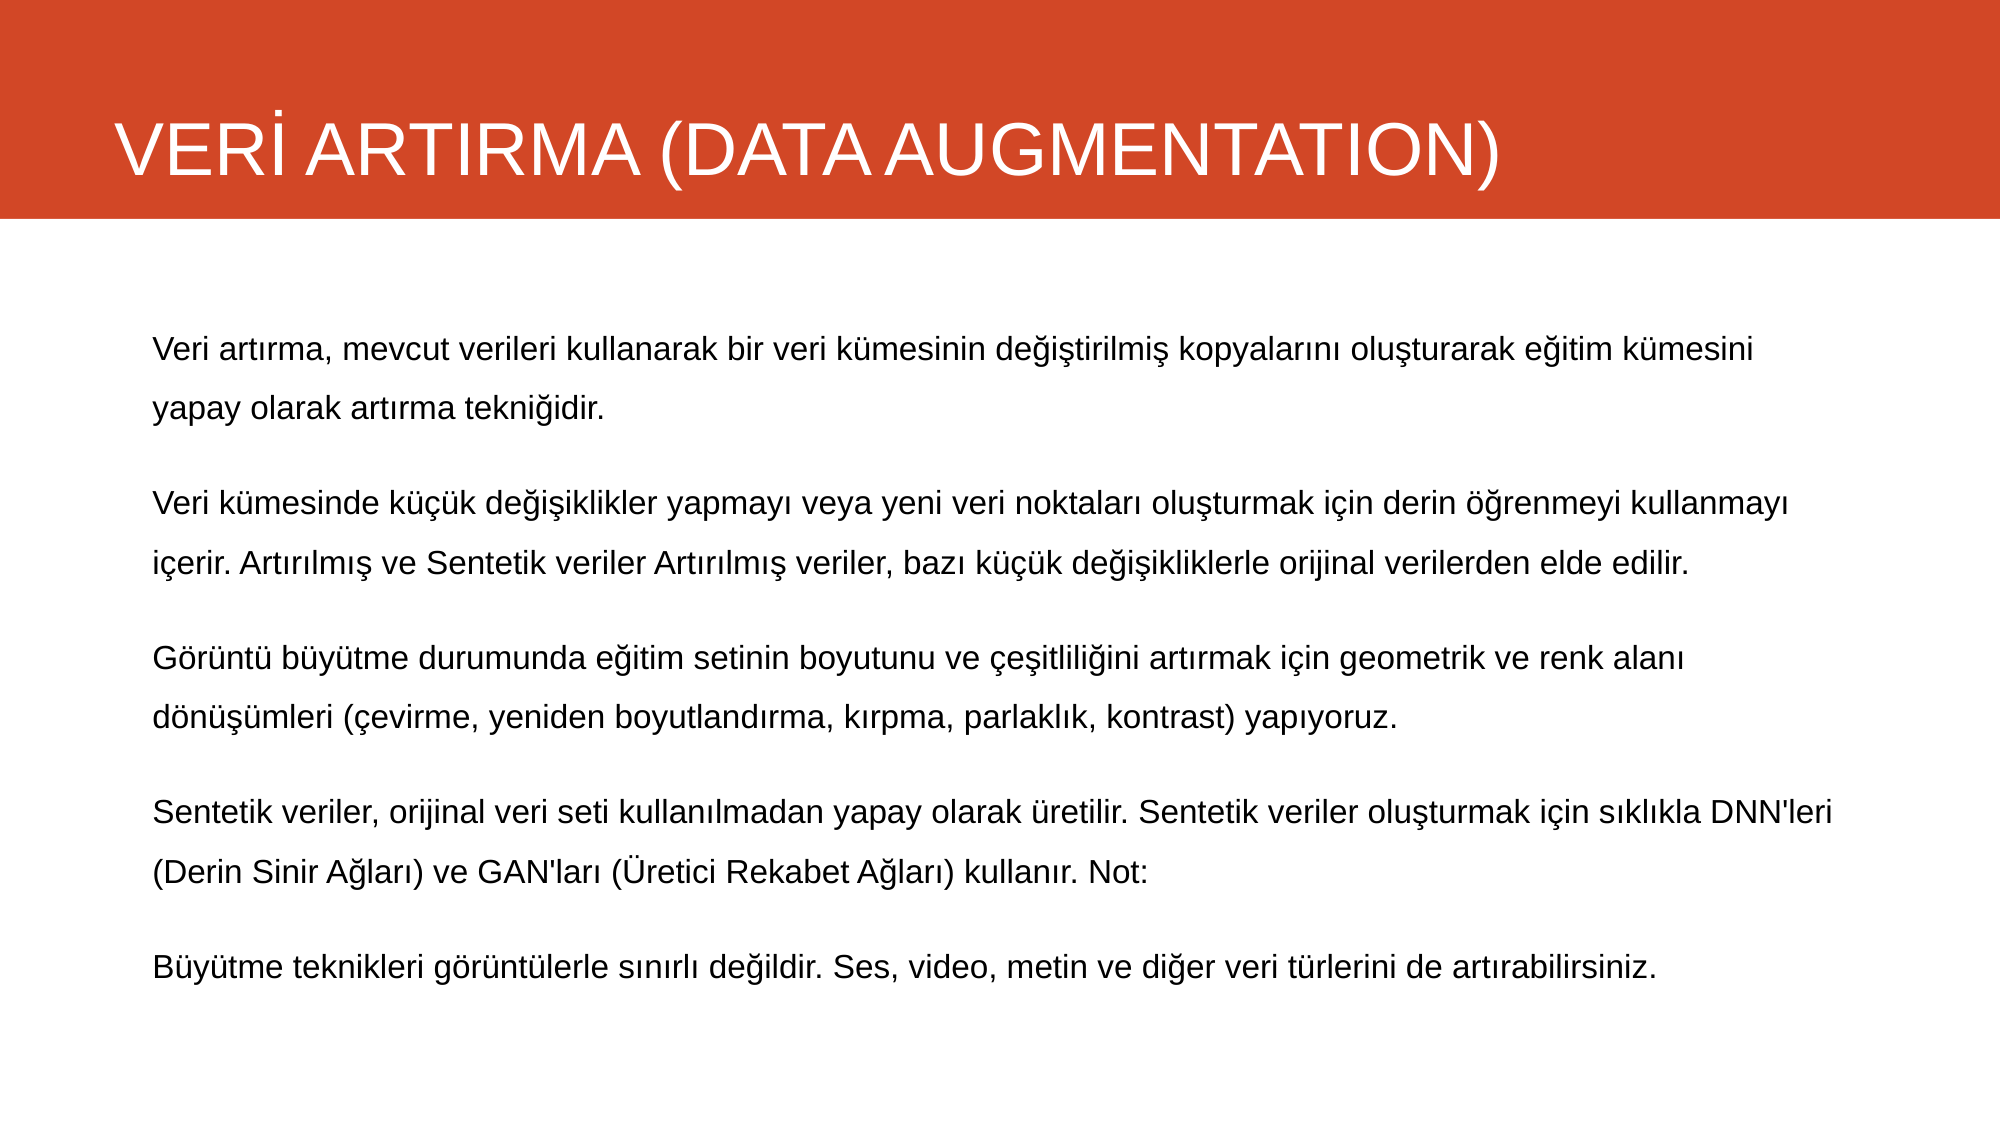

# VERİ ARTIRMA (DATA AUGMENTATION)
Veri artırma, mevcut verileri kullanarak bir veri kümesinin değiştirilmiş kopyalarını oluşturarak eğitim kümesini yapay olarak artırma tekniğidir.
Veri kümesinde küçük değişiklikler yapmayı veya yeni veri noktaları oluşturmak için derin öğrenmeyi kullanmayı içerir. Artırılmış ve Sentetik veriler Artırılmış veriler, bazı küçük değişikliklerle orijinal verilerden elde edilir.
Görüntü büyütme durumunda eğitim setinin boyutunu ve çeşitliliğini artırmak için geometrik ve renk alanı dönüşümleri (çevirme, yeniden boyutlandırma, kırpma, parlaklık, kontrast) yapıyoruz.
Sentetik veriler, orijinal veri seti kullanılmadan yapay olarak üretilir. Sentetik veriler oluşturmak için sıklıkla DNN'leri (Derin Sinir Ağları) ve GAN'ları (Üretici Rekabet Ağları) kullanır. Not:
Büyütme teknikleri görüntülerle sınırlı değildir. Ses, video, metin ve diğer veri türlerini de artırabilirsiniz.